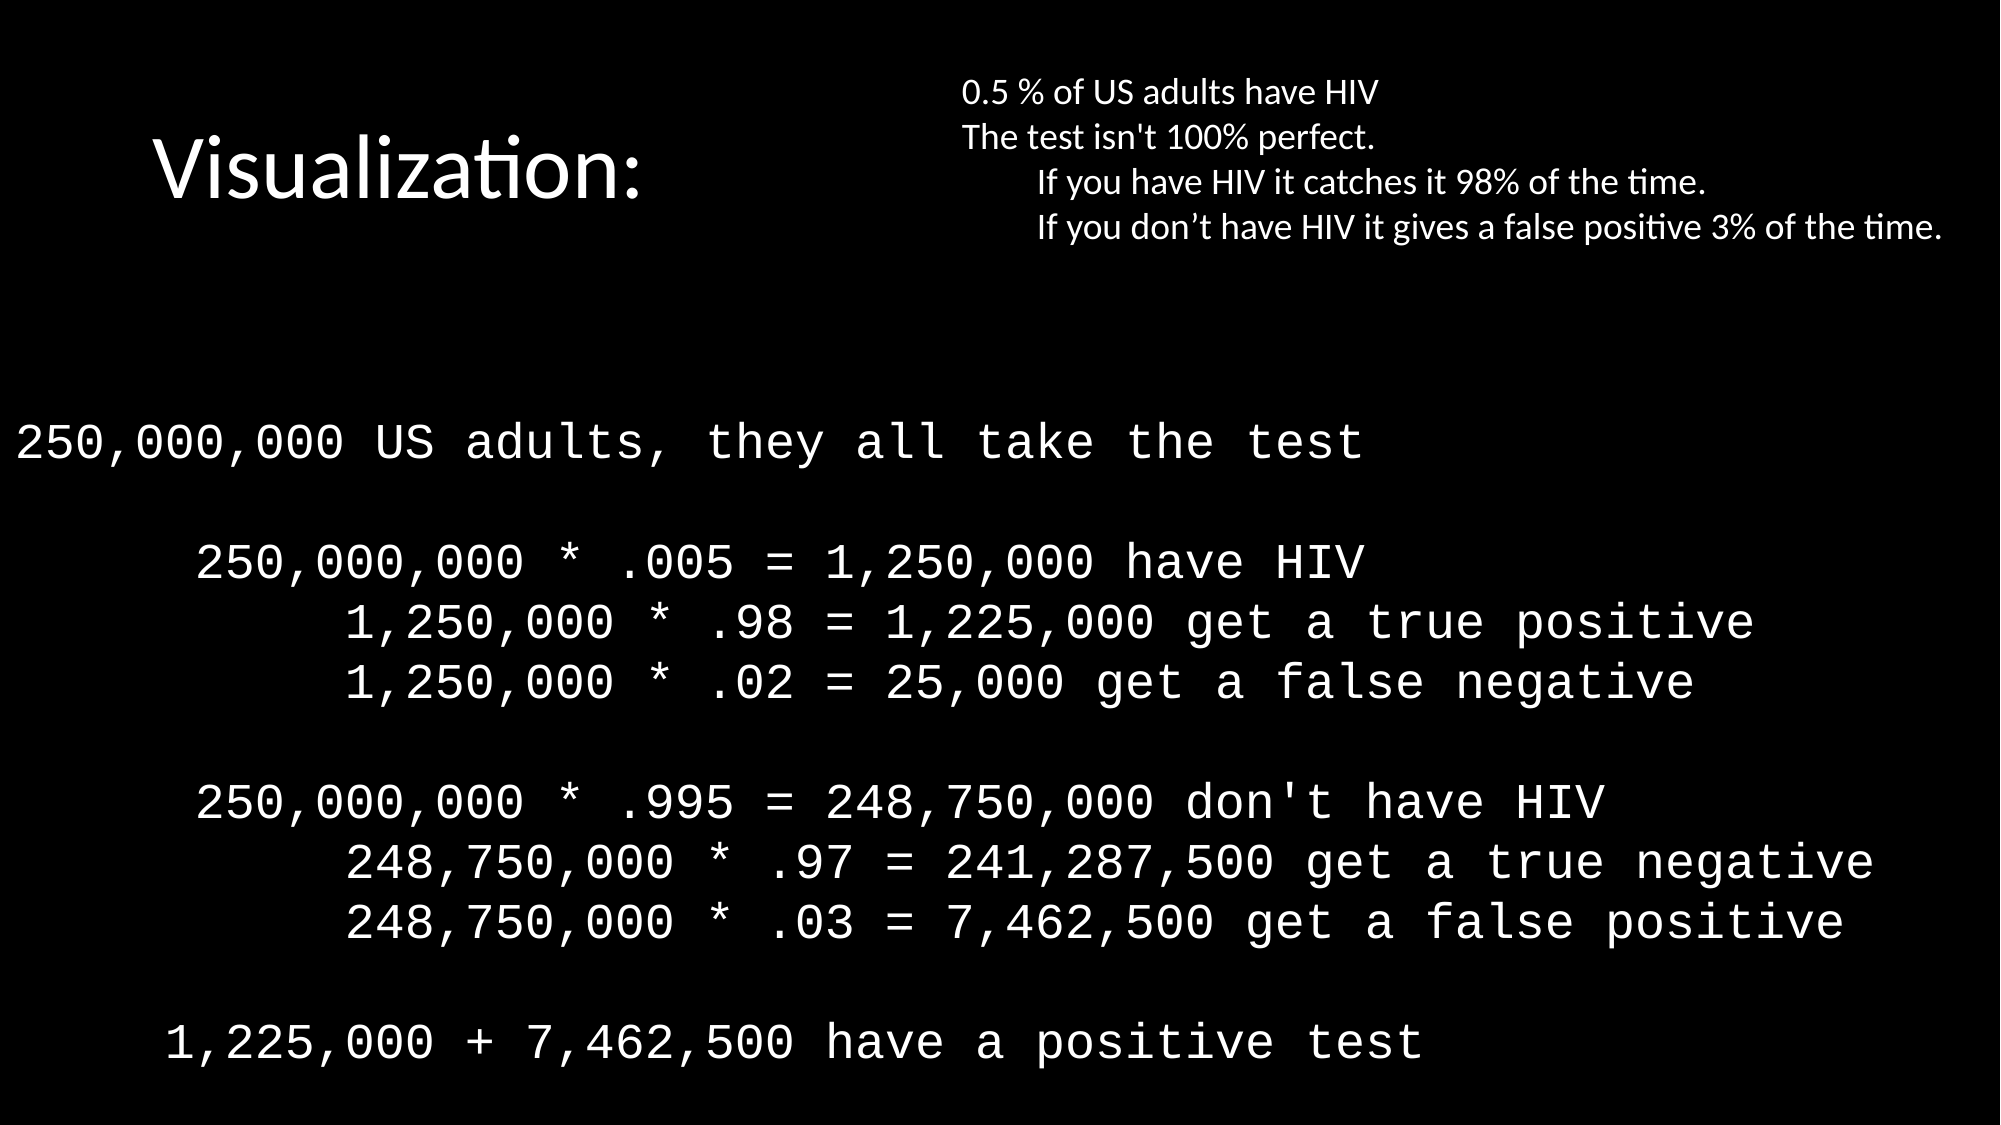

# Visualization:
0.5 % of US adults have HIV
The test isn't 100% perfect.
If you have HIV it catches it 98% of the time.
If you don’t have HIV it gives a false positive 3% of the time.
250,000,000 US adults, they all take the test

	 250,000,000 * .005 = 1,250,000 have HIV
		 1,250,000 * .98 = 1,225,000 get a true positive
		 1,250,000 * .02 = 25,000 get a false negative

	 250,000,000 * .995 = 248,750,000 don't have HIV
		 248,750,000 * .97 = 241,287,500 get a true negative
		 248,750,000 * .03 = 7,462,500 get a false positive

	1,225,000 + 7,462,500 have a positive test